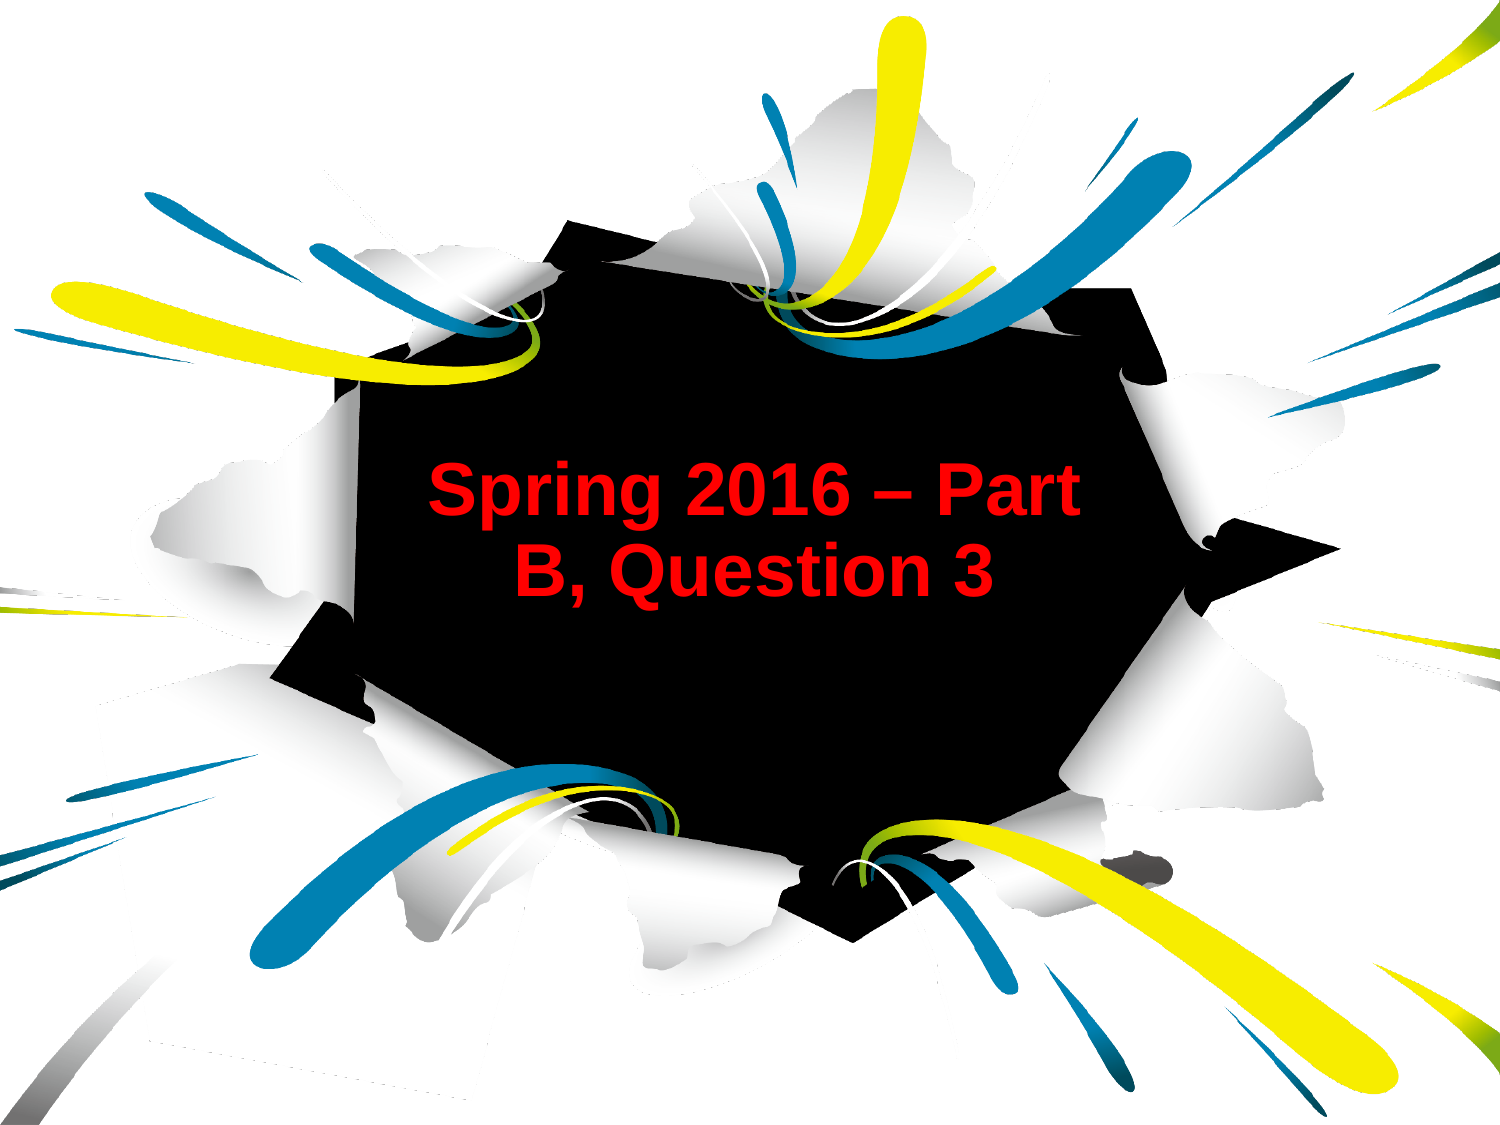

Spring 2016 – Part B, Question 3